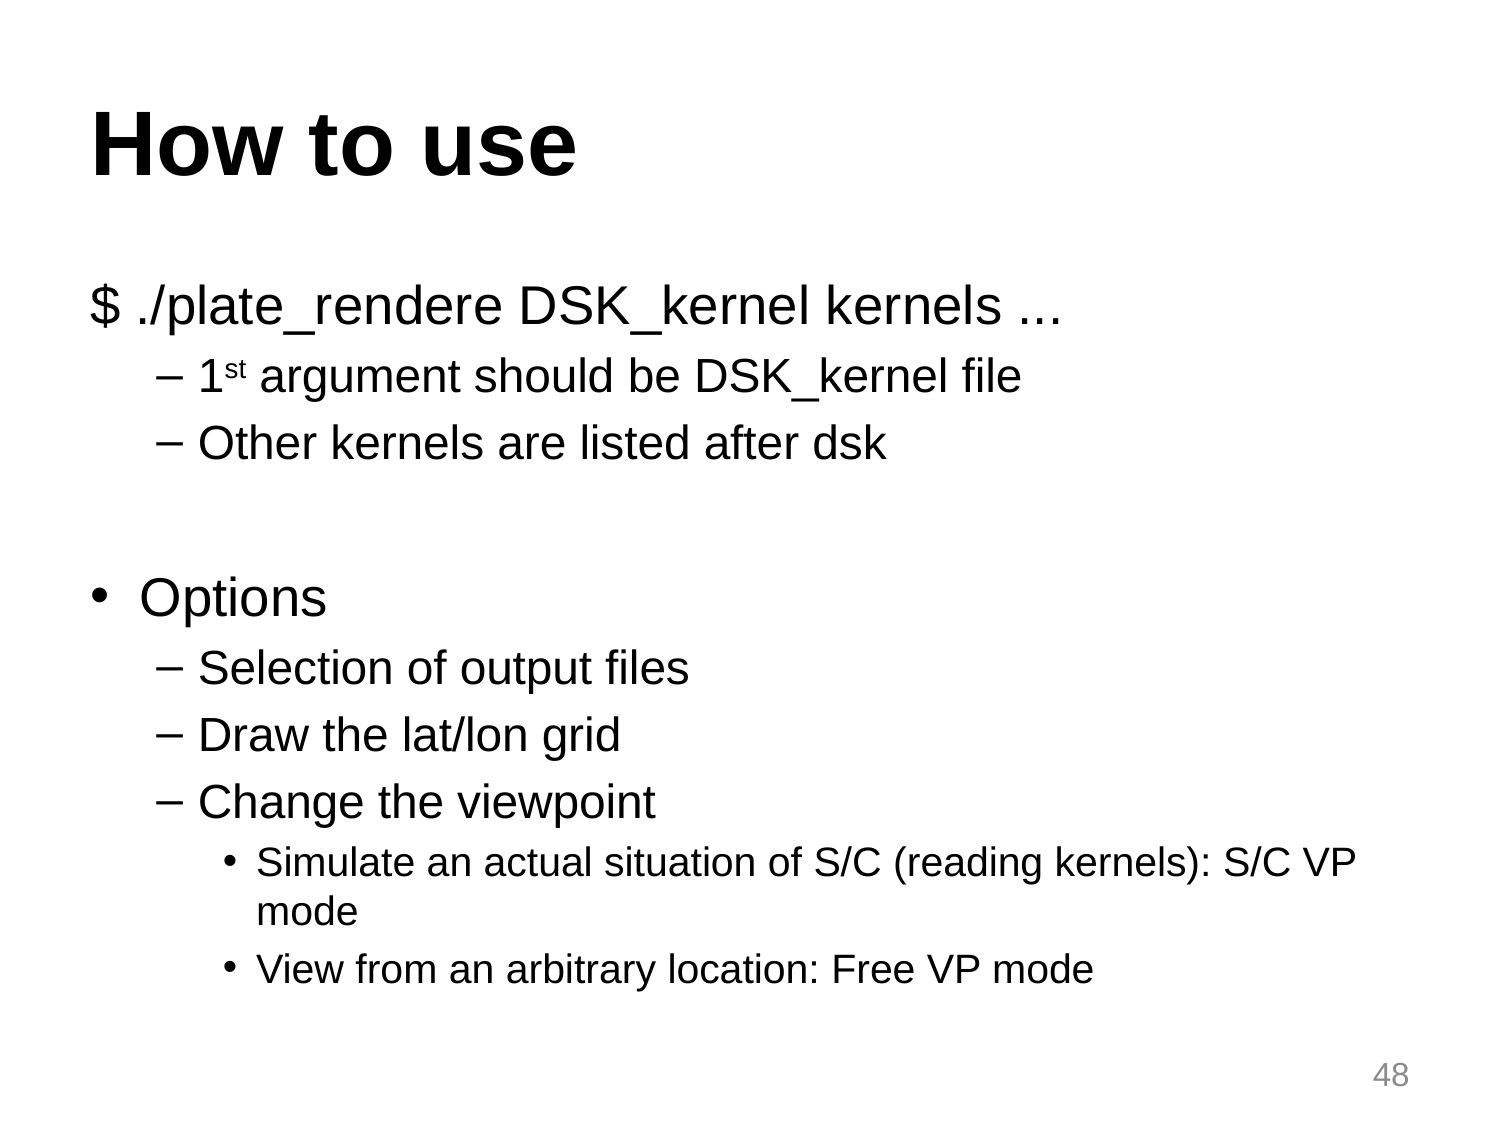

# How to use
$ ./plate_rendere DSK_kernel kernels ...
1st argument should be DSK_kernel file
Other kernels are listed after dsk

Options
Selection of output files
Draw the lat/lon grid
Change the viewpoint
Simulate an actual situation of S/C (reading kernels): S/C VP mode
View from an arbitrary location: Free VP mode

48